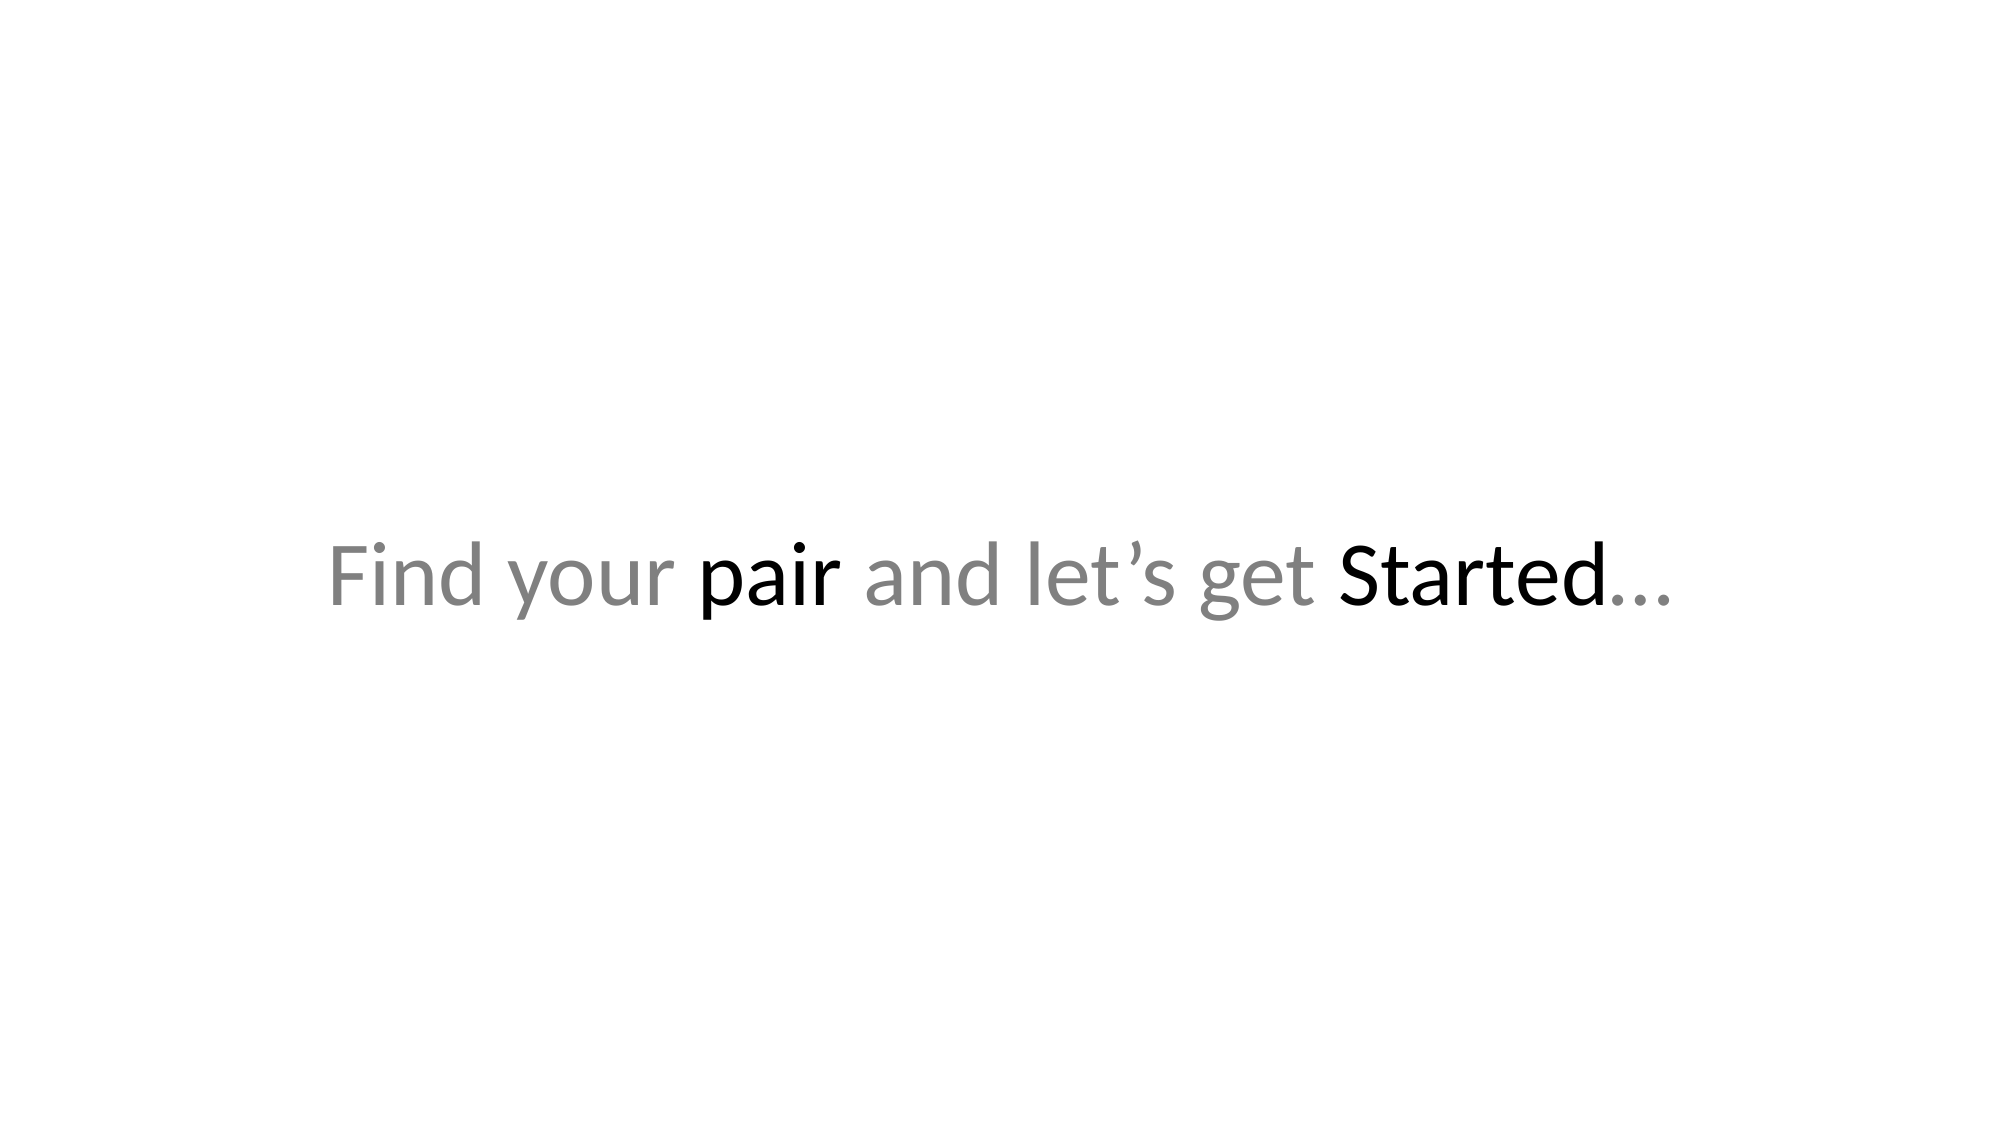

Find your pair and let’s get Started…